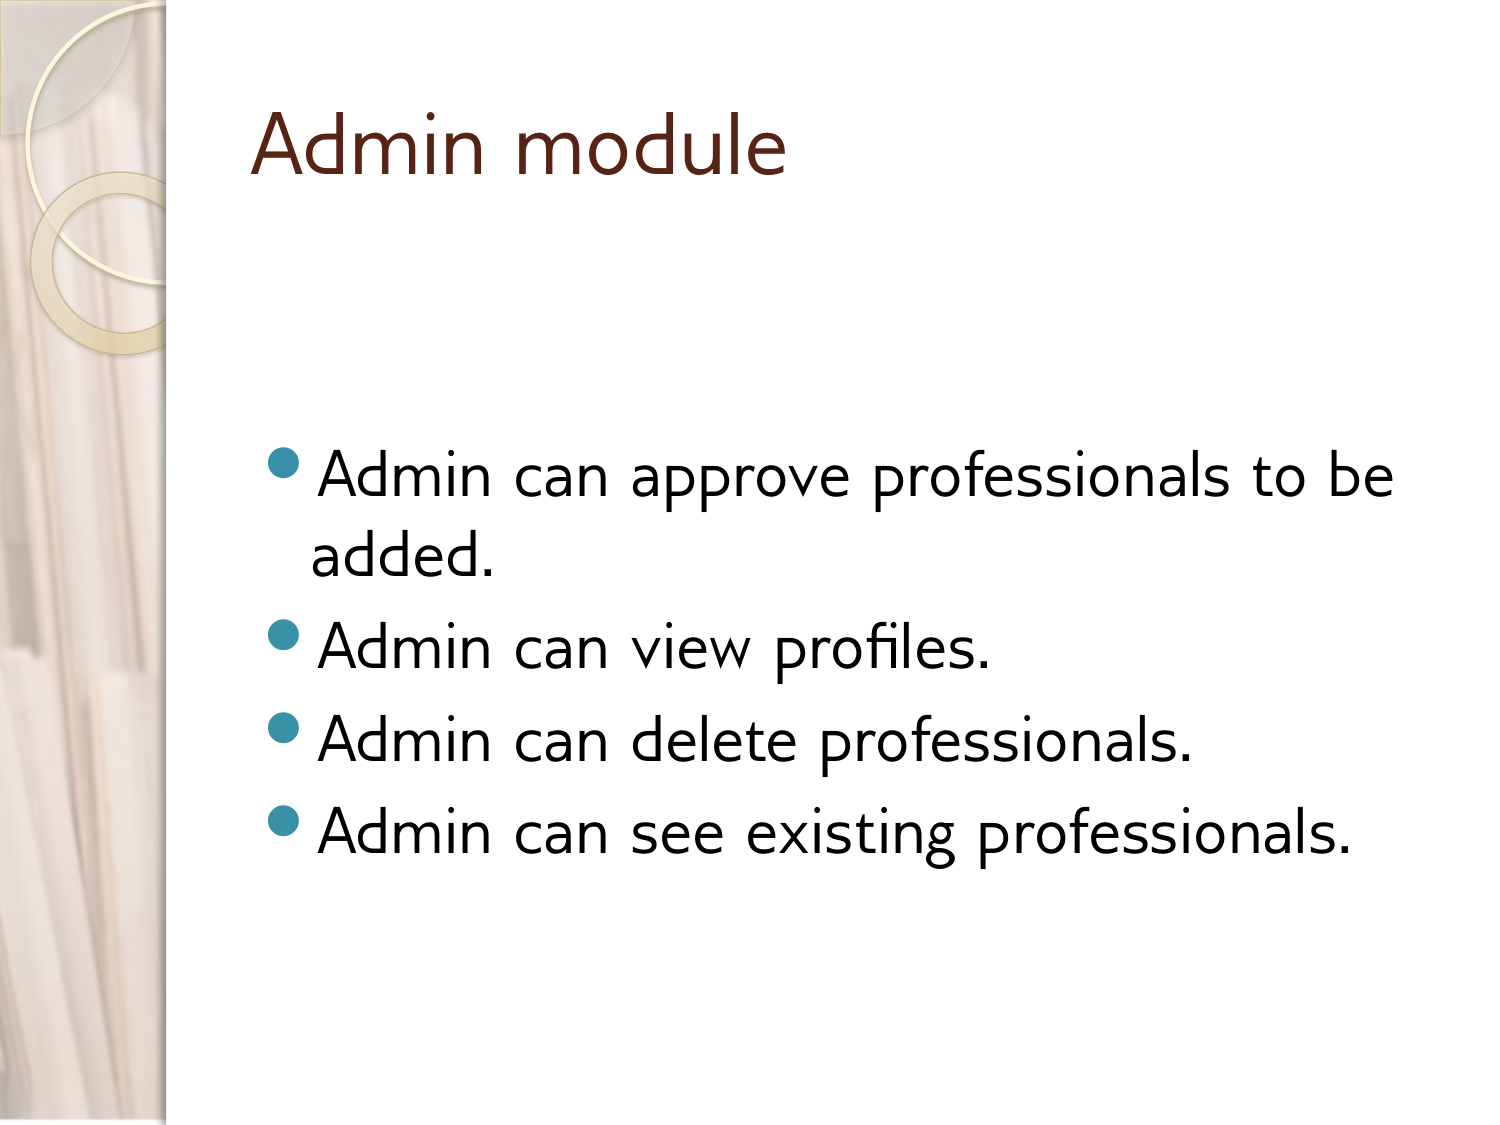

# Admin module

Admin can approve professionals to be added.
Admin can view profiles.
Admin can delete professionals.
Admin can see existing professionals.